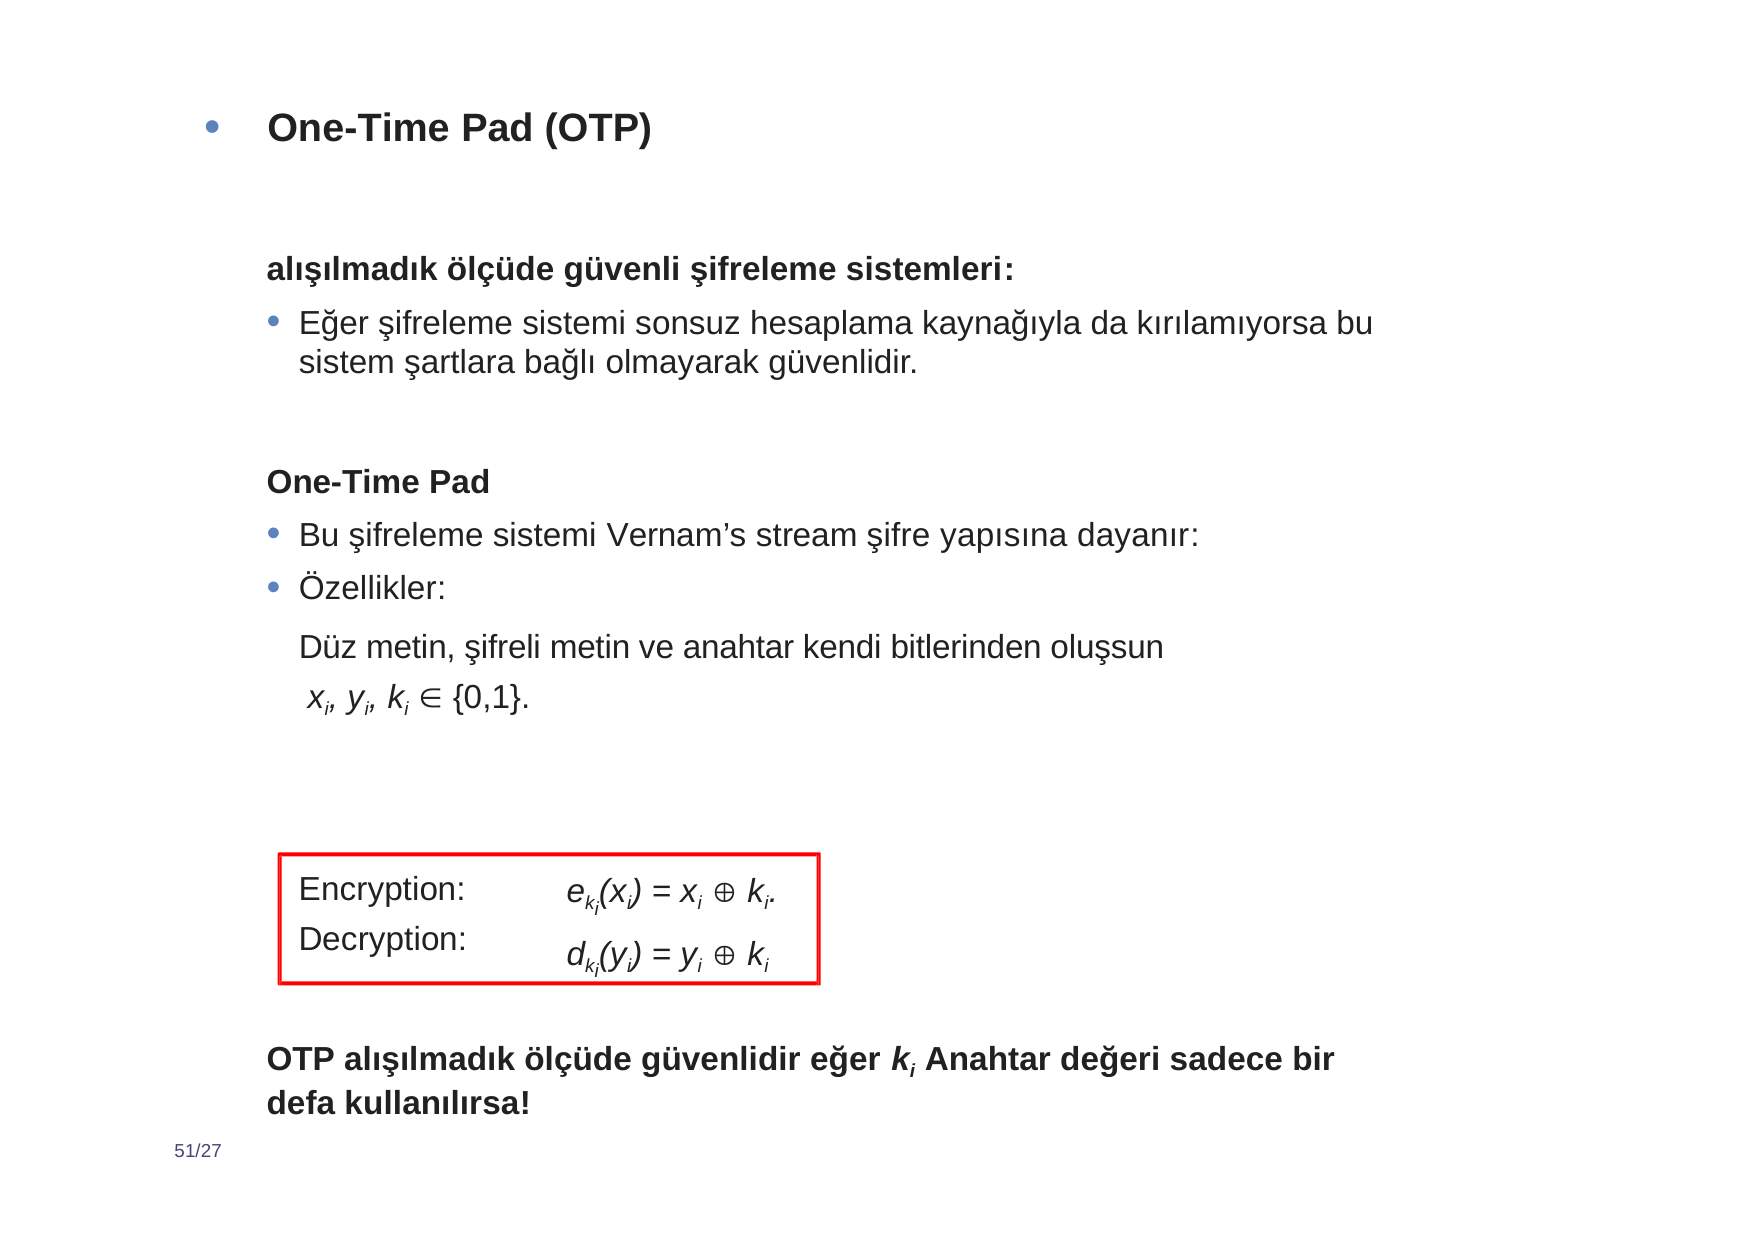

One-Time Pad (OTP)
alışılmadık ölçüde güvenli şifreleme sistemleri:

Eğer şifreleme sistemi sonsuz hesaplama kaynağıyla da kırılamıyorsa bu sistem şartlara bağlı olmayarak güvenlidir.

One-Time Pad
Bu şifreleme sistemi Vernam’s stream şifre yapısına dayanır:

Özellikler:

Düz metin, şifreli metin ve anahtar kendi bitlerinden oluşsun
xi, yi, ki ∈ {0,1}.

Encryption: Decryption:
eki(xi) = xi ⊕ ki. dki(yi) = yi ⊕ ki
OTP alışılmadık ölçüde güvenlidir eğer ki Anahtar değeri sadece bir defa kullanılırsa!
51/27